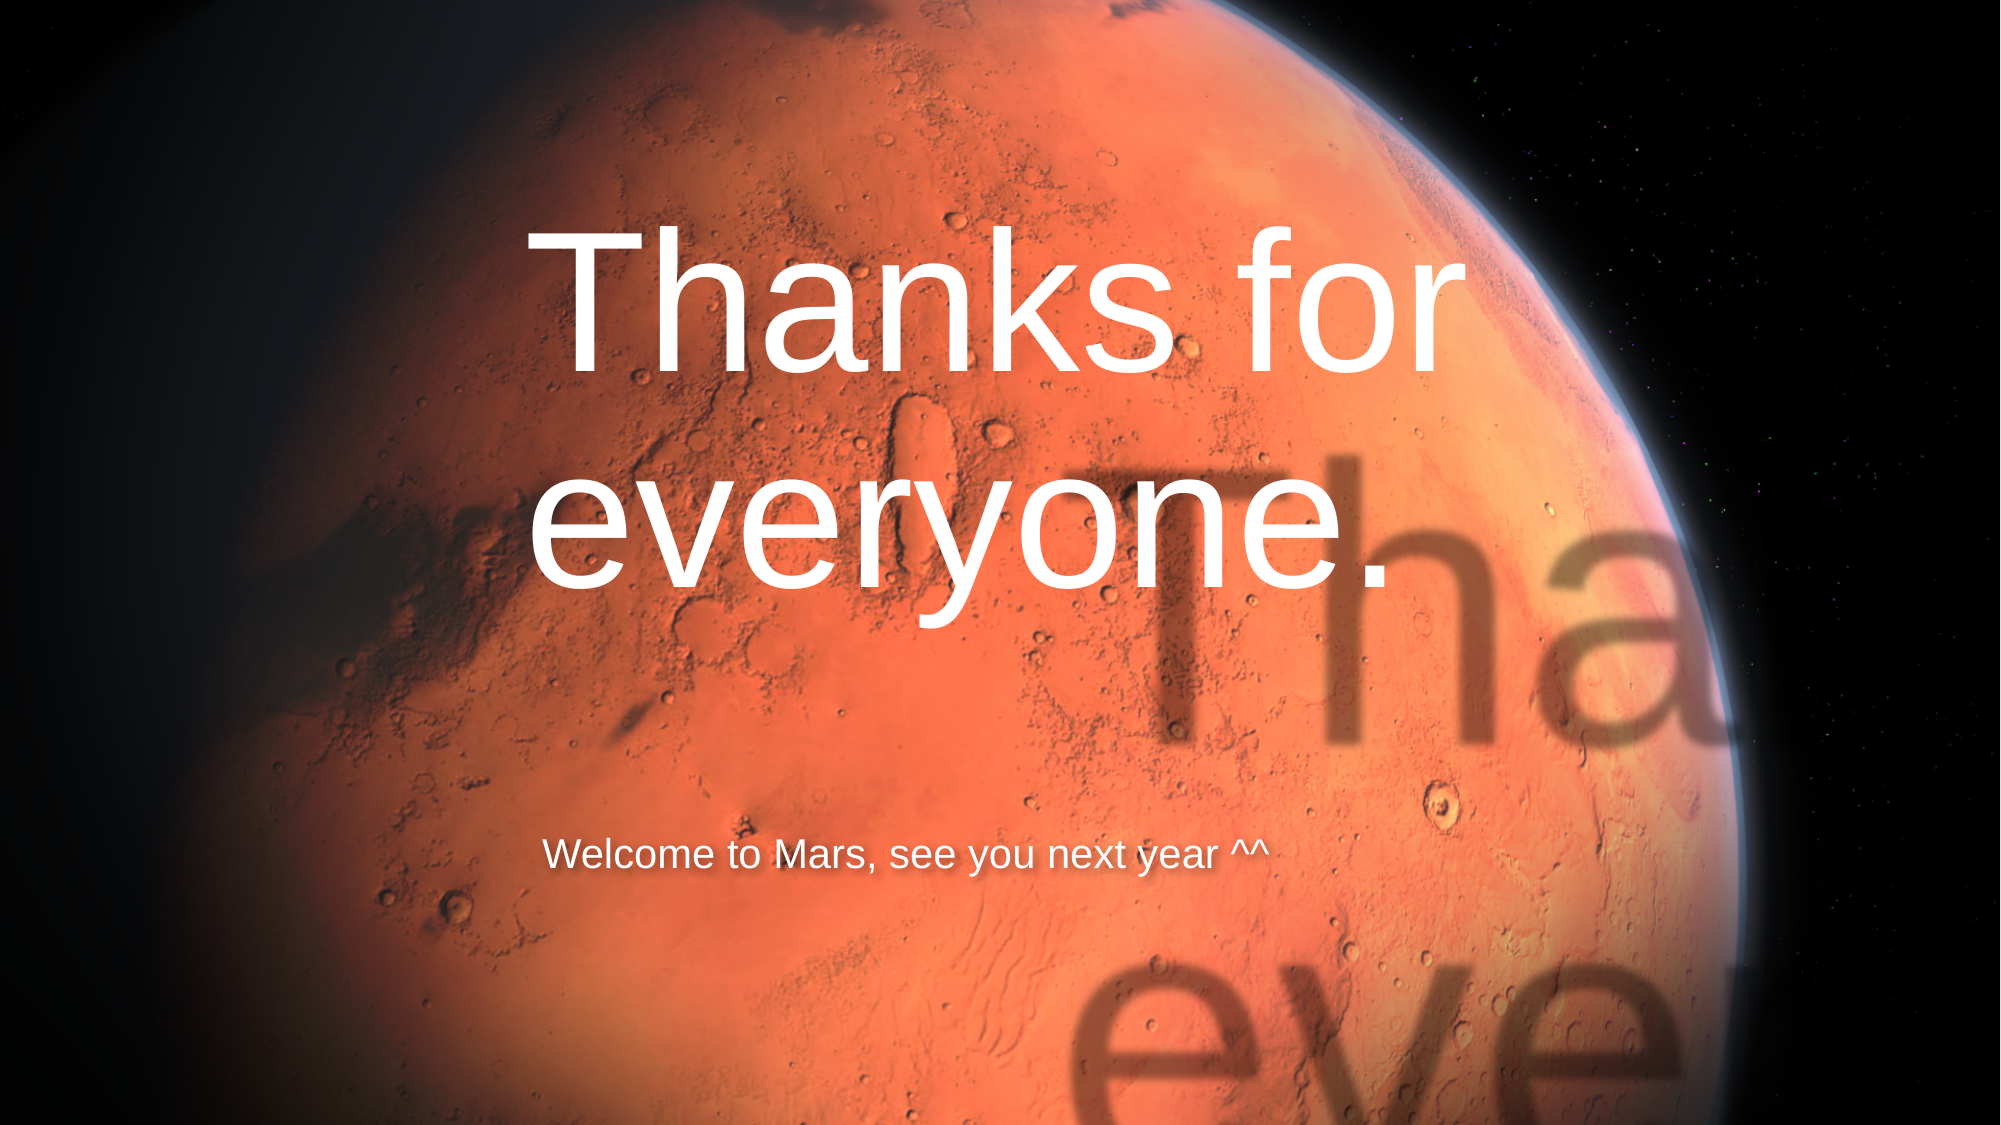

# Thanks for everyone.
Welcome to Mars, see you next year ^^